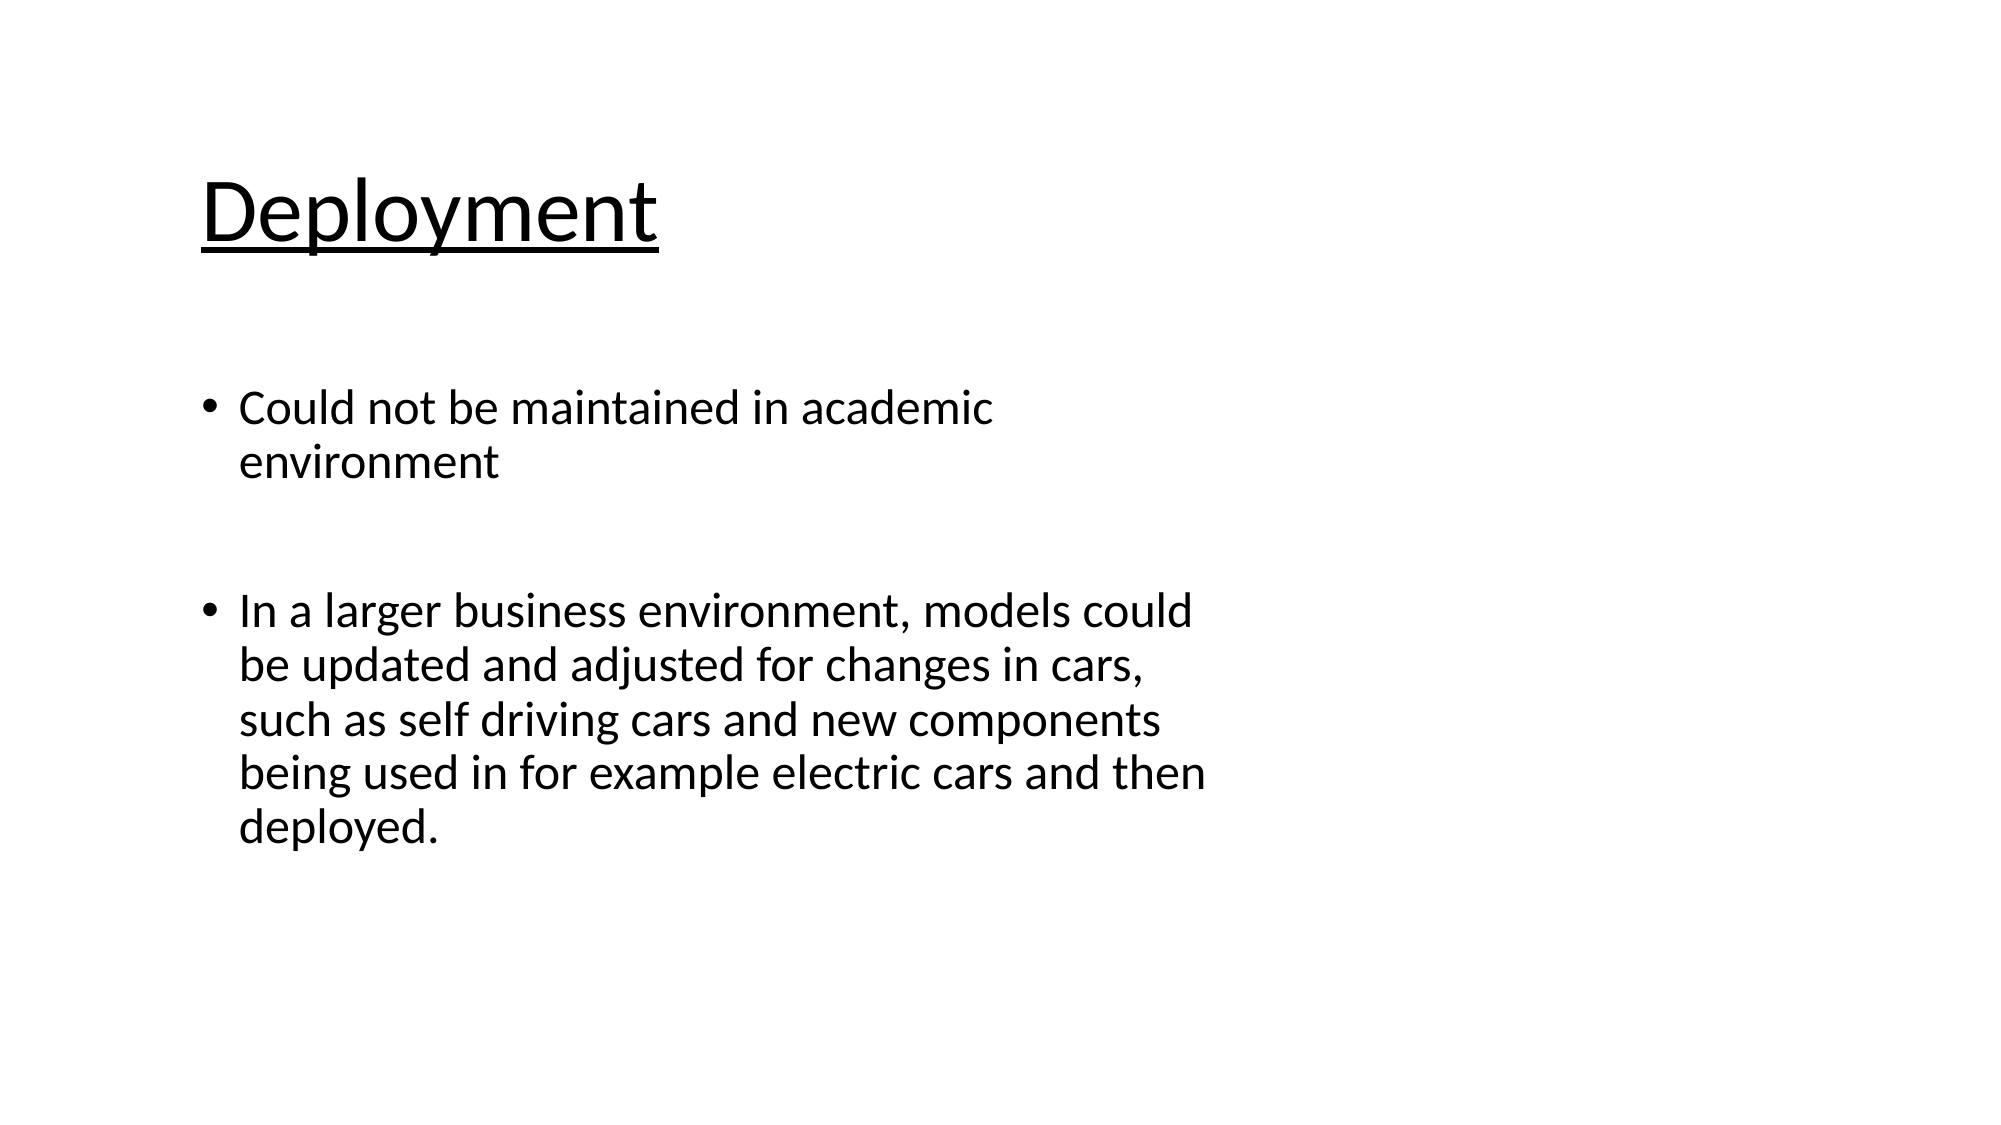

# Deployment
Could not be maintained in academic environment

In a larger business environment, models could be updated and adjusted for changes in cars, such as self driving cars and new components being used in for example electric cars and then deployed.